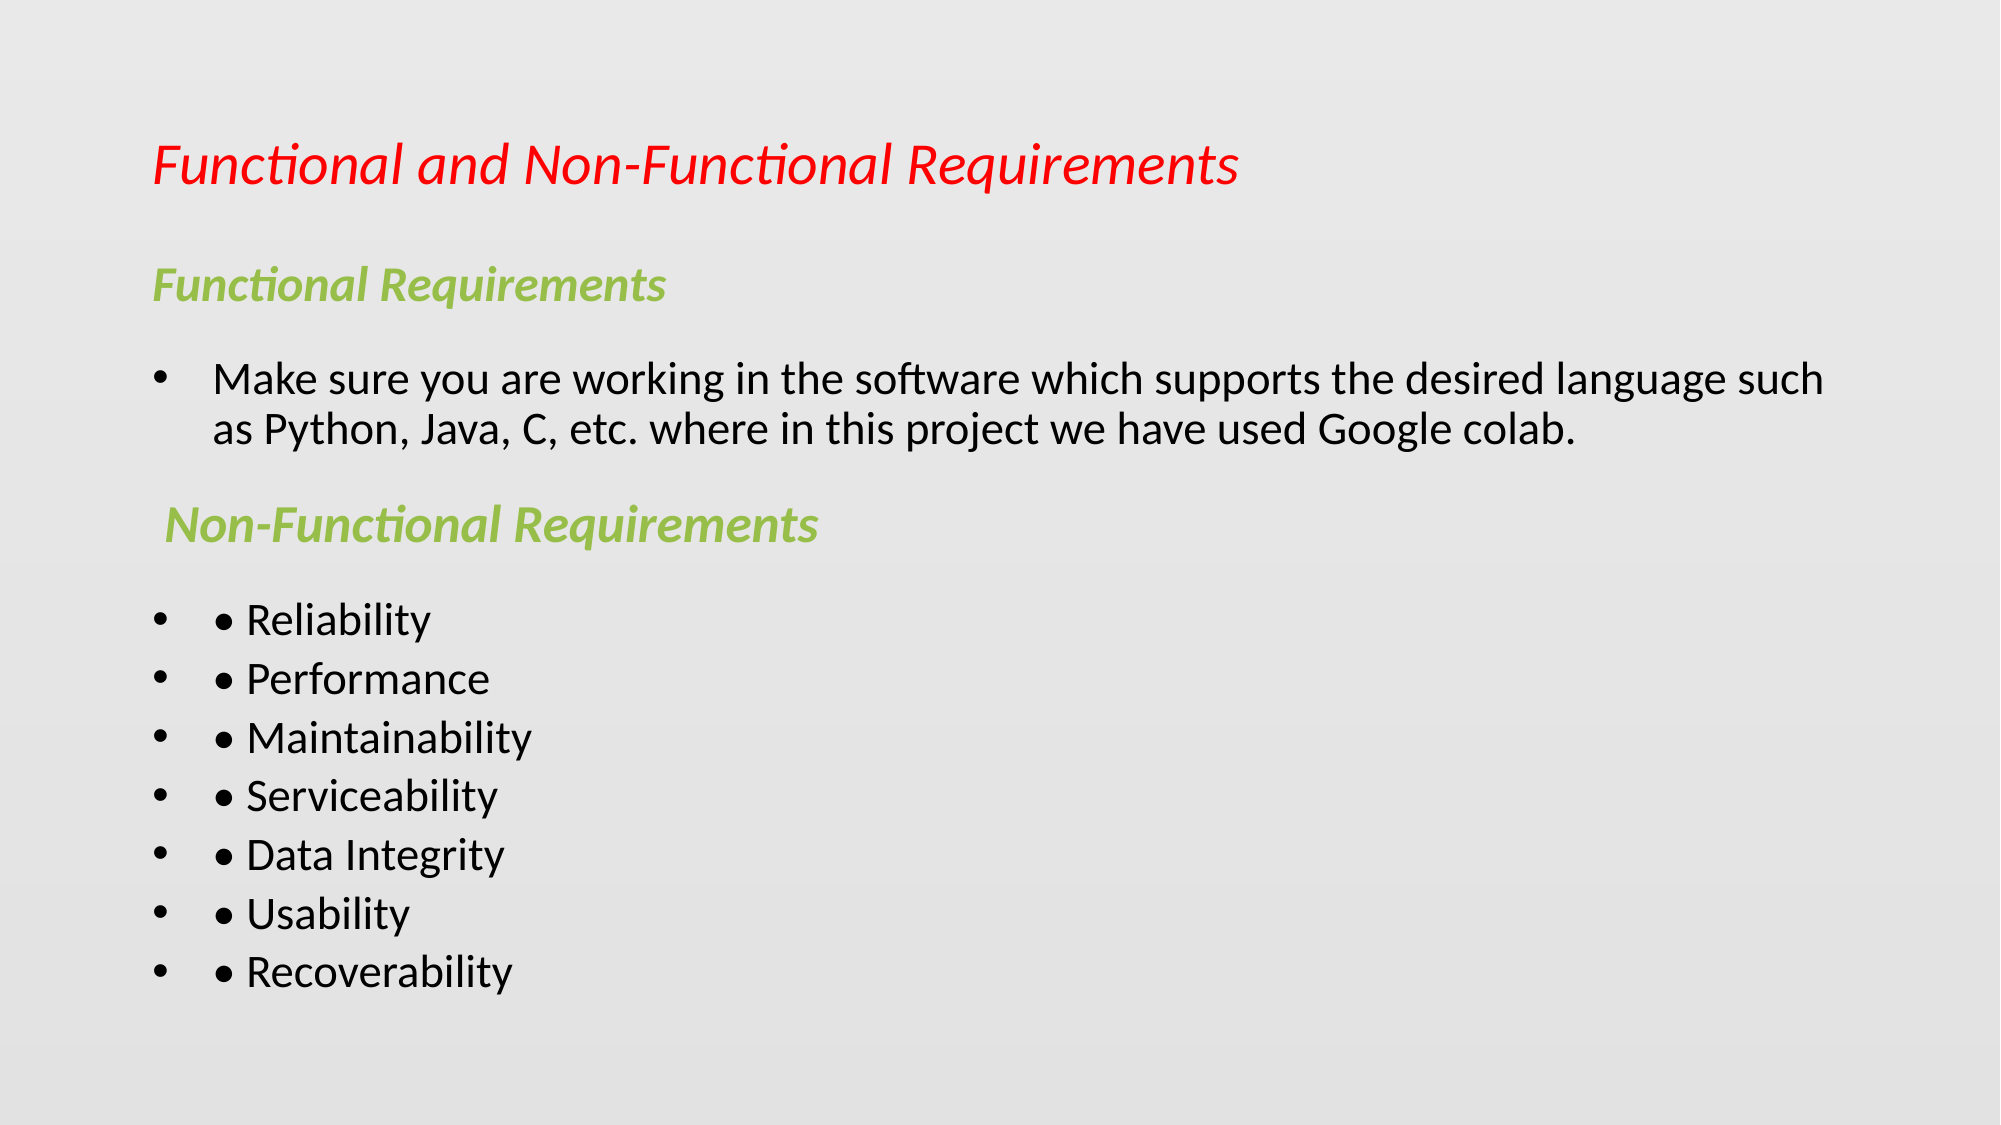

# Functional and Non-Functional Requirements

Functional Requirements

Make sure you are working in the software which supports the desired language such as Python, Java, C, etc. where in this project we have used Google colab.

 Non-Functional Requirements

• Reliability
• Performance
• Maintainability
• Serviceability
• Data Integrity
• Usability
• Recoverability